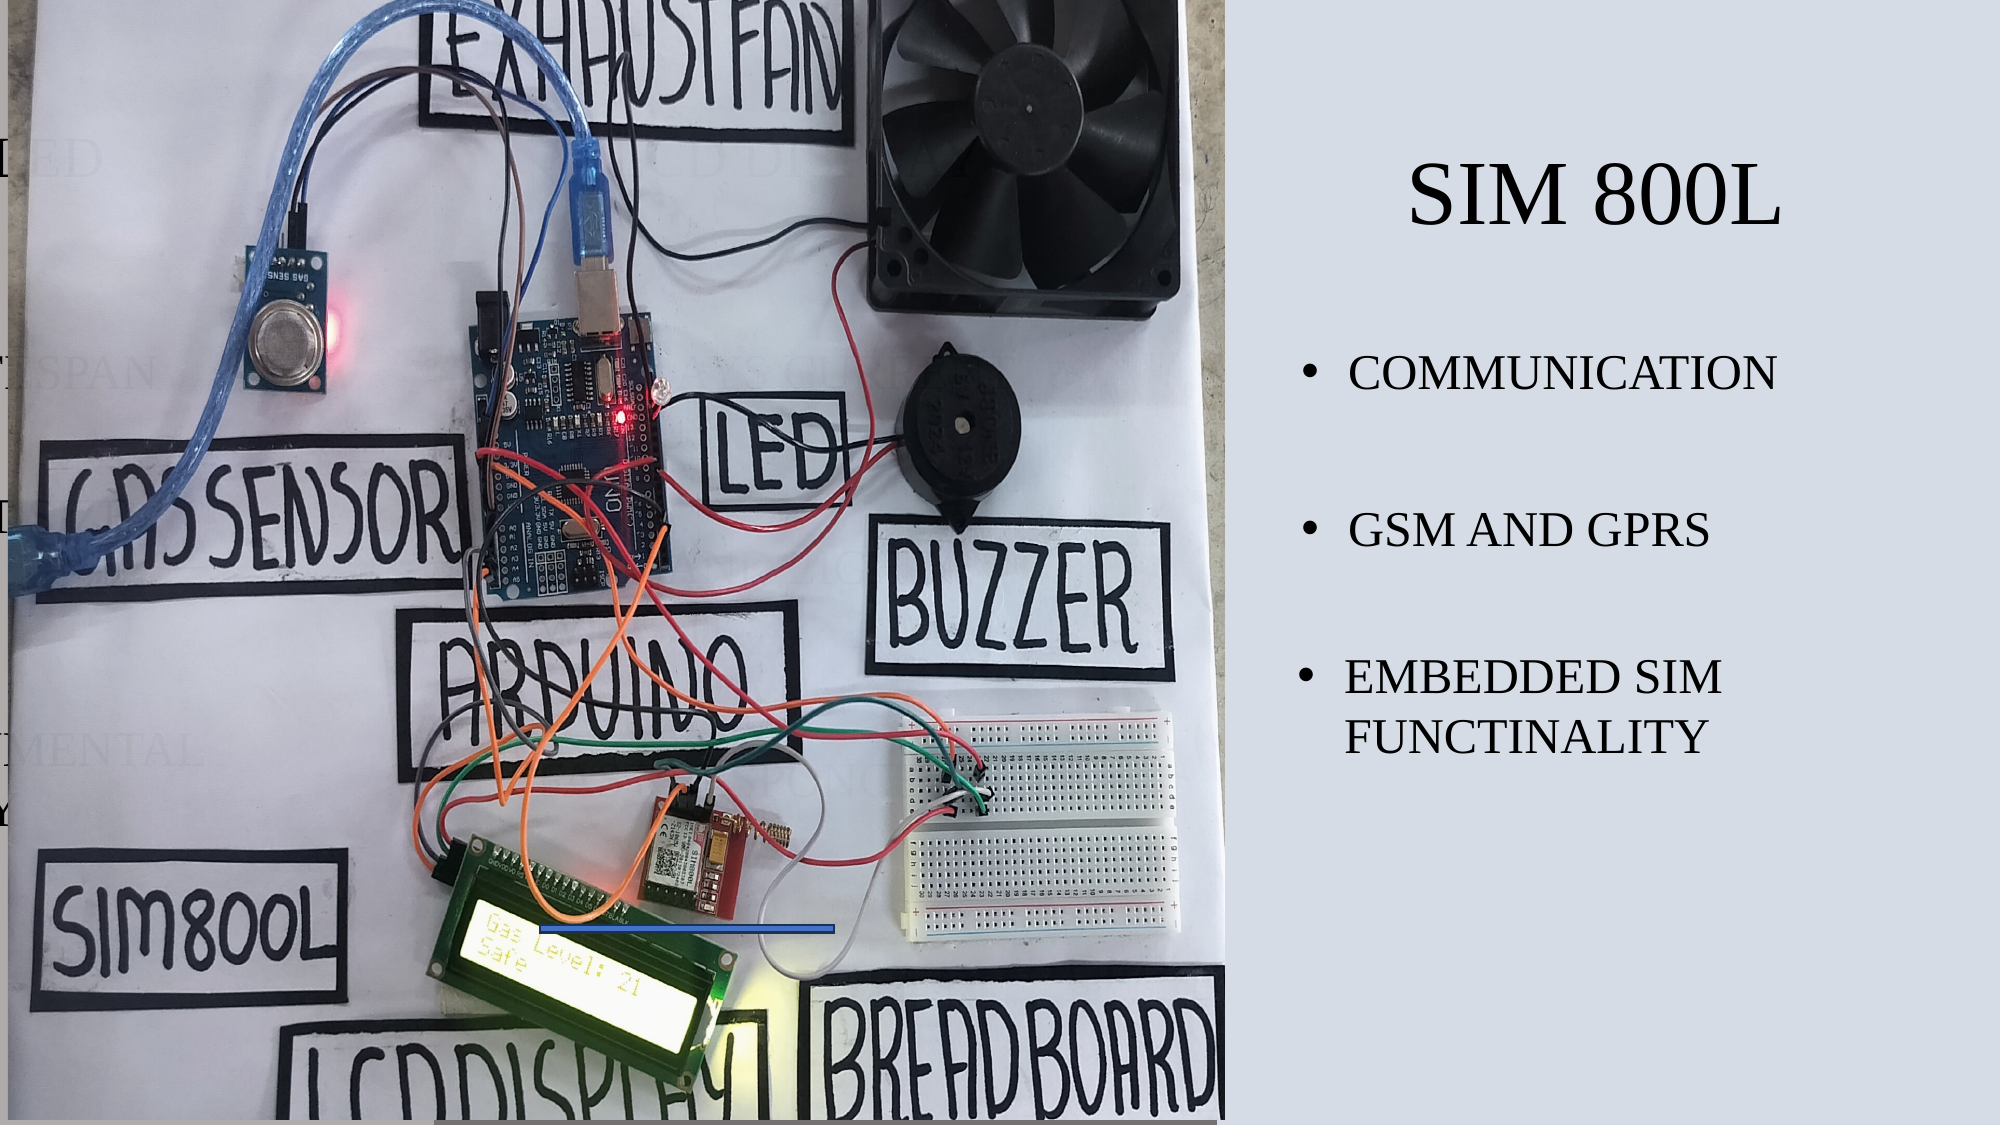

LED
LCD DISPLAY
EXHAUST FAN
SIM 800L
AIR VENTILATION
LONG LIFESPAN
DISPLAYS CURRENT STATUS
COMMUNICATION
COMPACT SIZE
COMMON LOCATION
GSM AND GPRS
THIN AND LIGHT WEIGHT
SAFE
ENERGY EFFICIENT
EMBEDDED SIM FUNCTINALITY
ENVIRONMENTAL FRIENDLY
MAINTANENCE
FAST RESPONCE